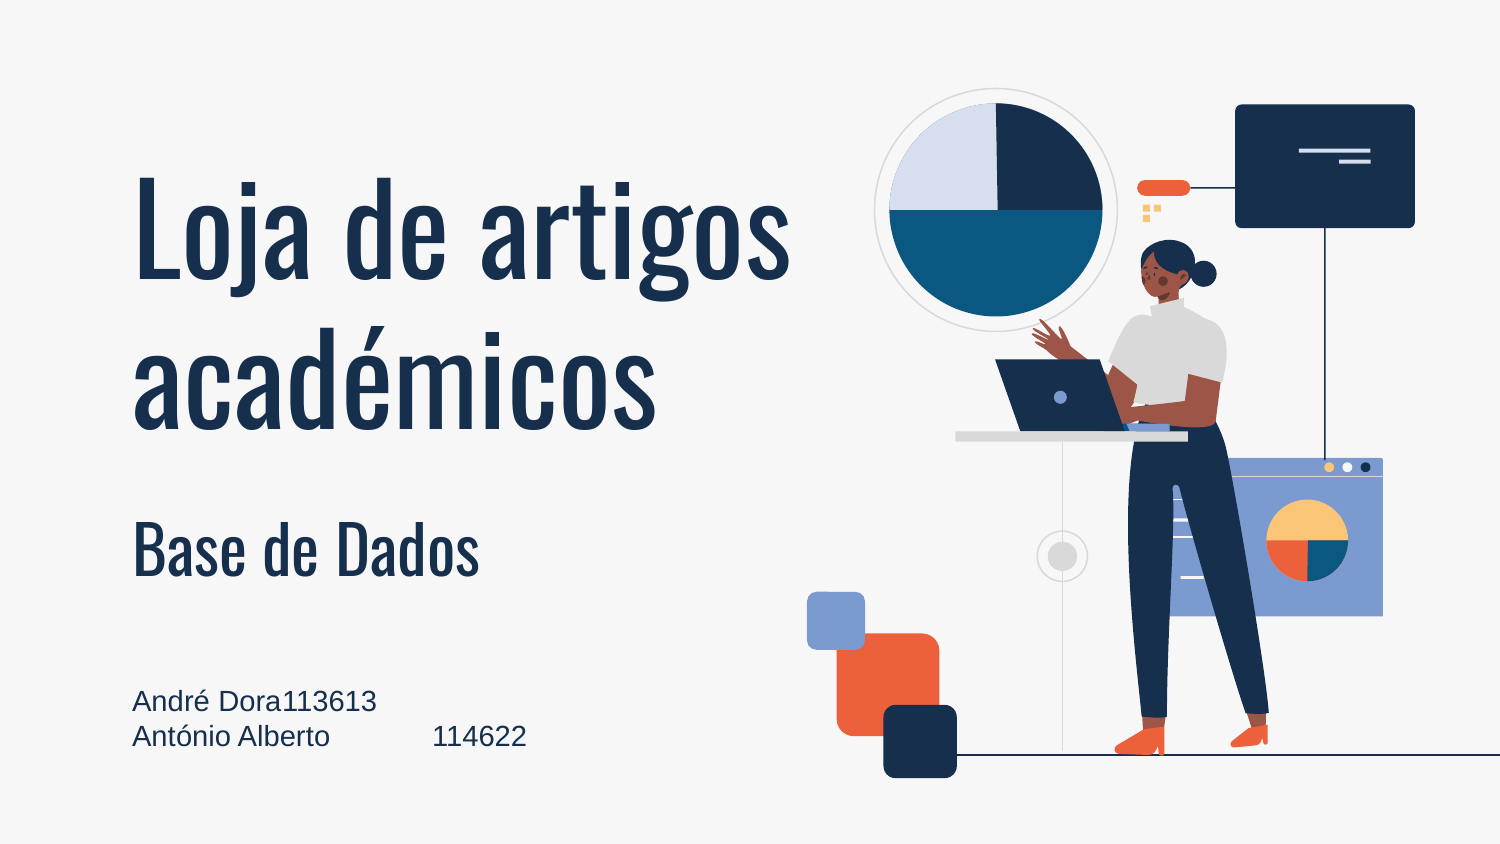

# Loja de artigos académicos
Base de Dados
André Dora	113613
António Alberto	114622